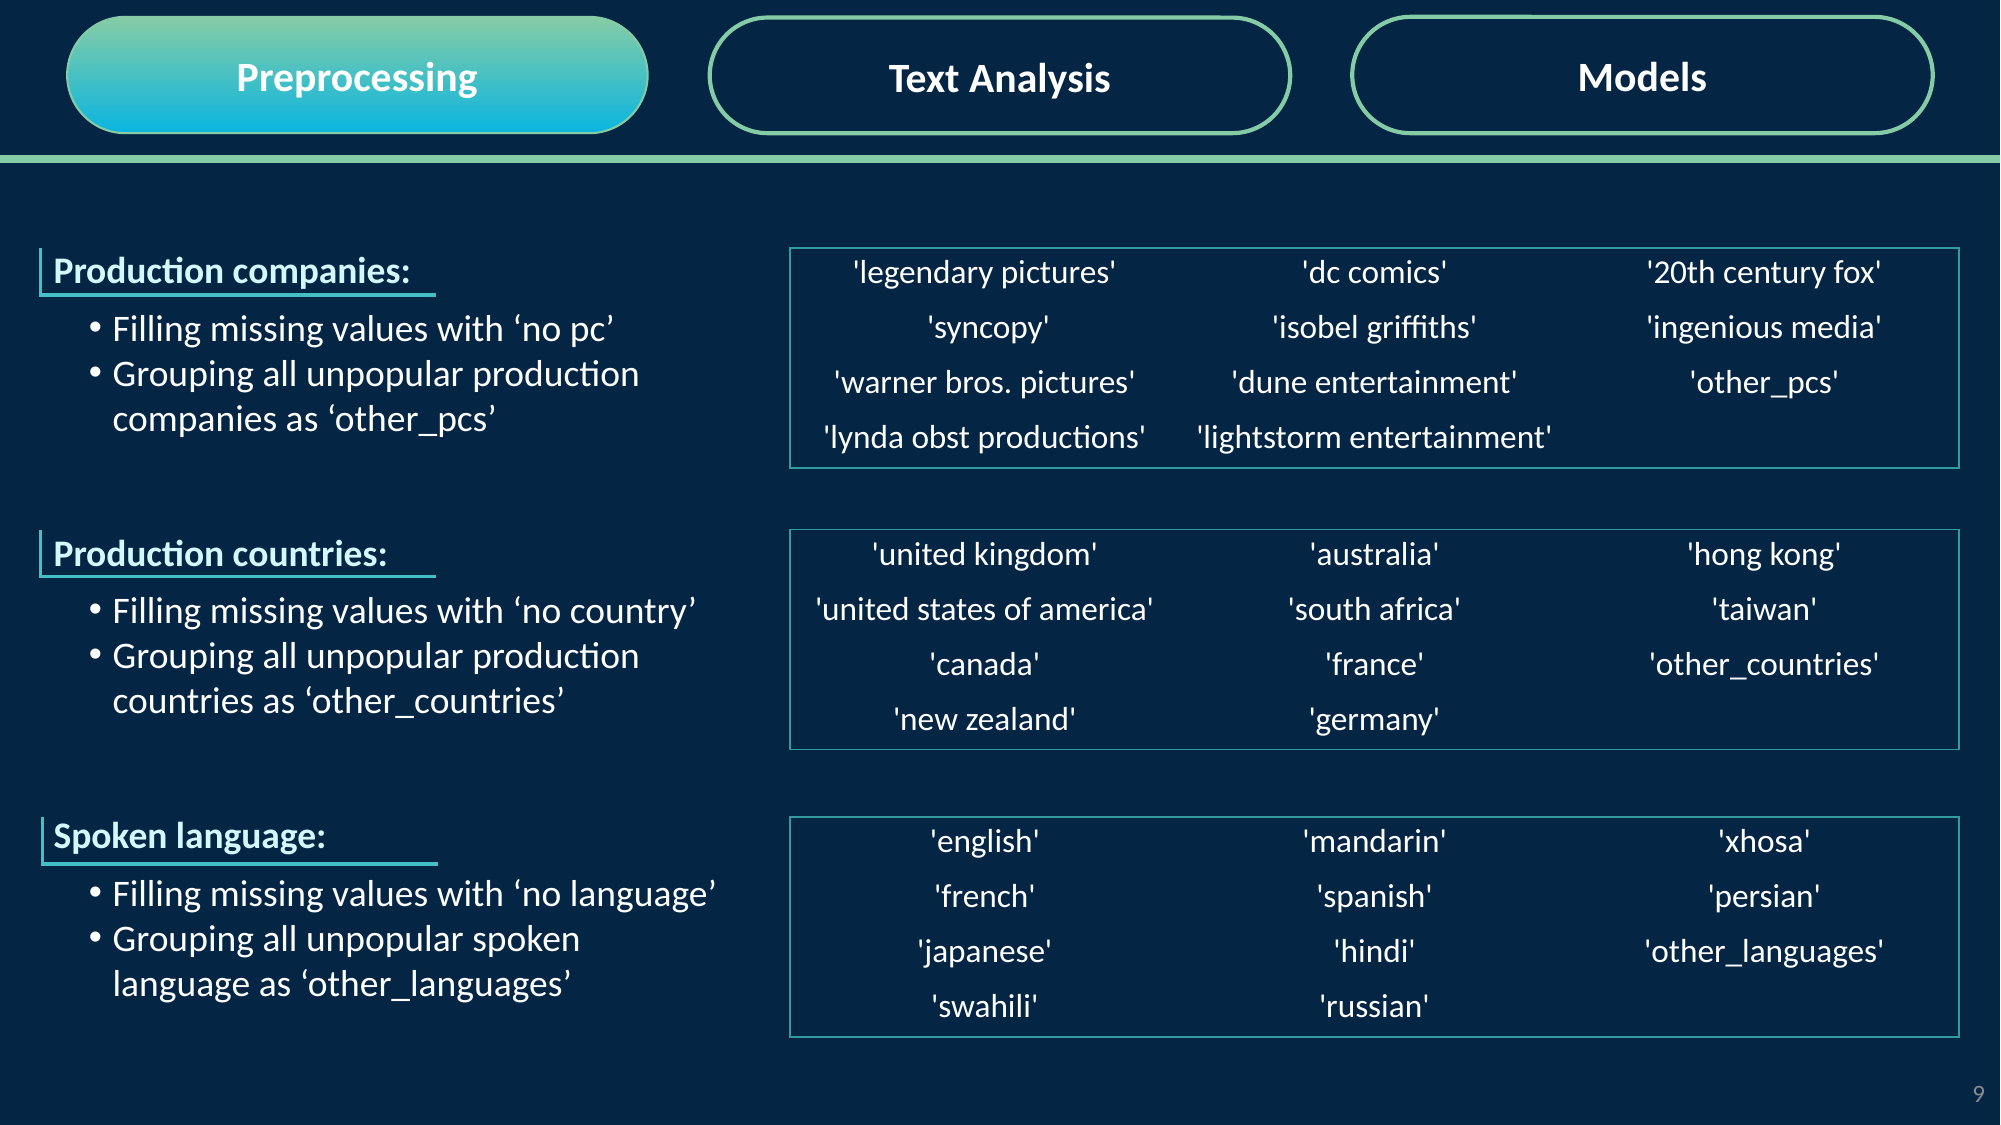

Preprocessing
Models
Text Analysis
Production companies:
Filling missing values with ‘no pc’
Grouping all unpopular production companies as ‘other_pcs’

Production countries:
Filling missing values with ‘no country’
Grouping all unpopular production countries as ‘other_countries’

Spoken language:
Filling missing values with ‘no language’
Grouping all unpopular spoken language as ‘other_languages’

| 'legendary pictures' | 'dc comics' | '20th century fox' |
| --- | --- | --- |
| 'syncopy' | 'isobel griffiths' | 'ingenious media' |
| 'warner bros. pictures' | 'dune entertainment' | 'other\_pcs' |
| 'lynda obst productions' | 'lightstorm entertainment' |  |
| 'united kingdom' | 'australia' | 'hong kong' |
| --- | --- | --- |
| 'united states of america' | 'south africa' | 'taiwan' |
| 'canada' | 'france' | 'other\_countries' |
| 'new zealand' | 'germany' |  |
| 'english' | 'mandarin' | 'xhosa' |
| --- | --- | --- |
| 'french' | 'spanish' | 'persian' |
| 'japanese' | 'hindi' | 'other\_languages' |
| 'swahili' | 'russian' |  |
9